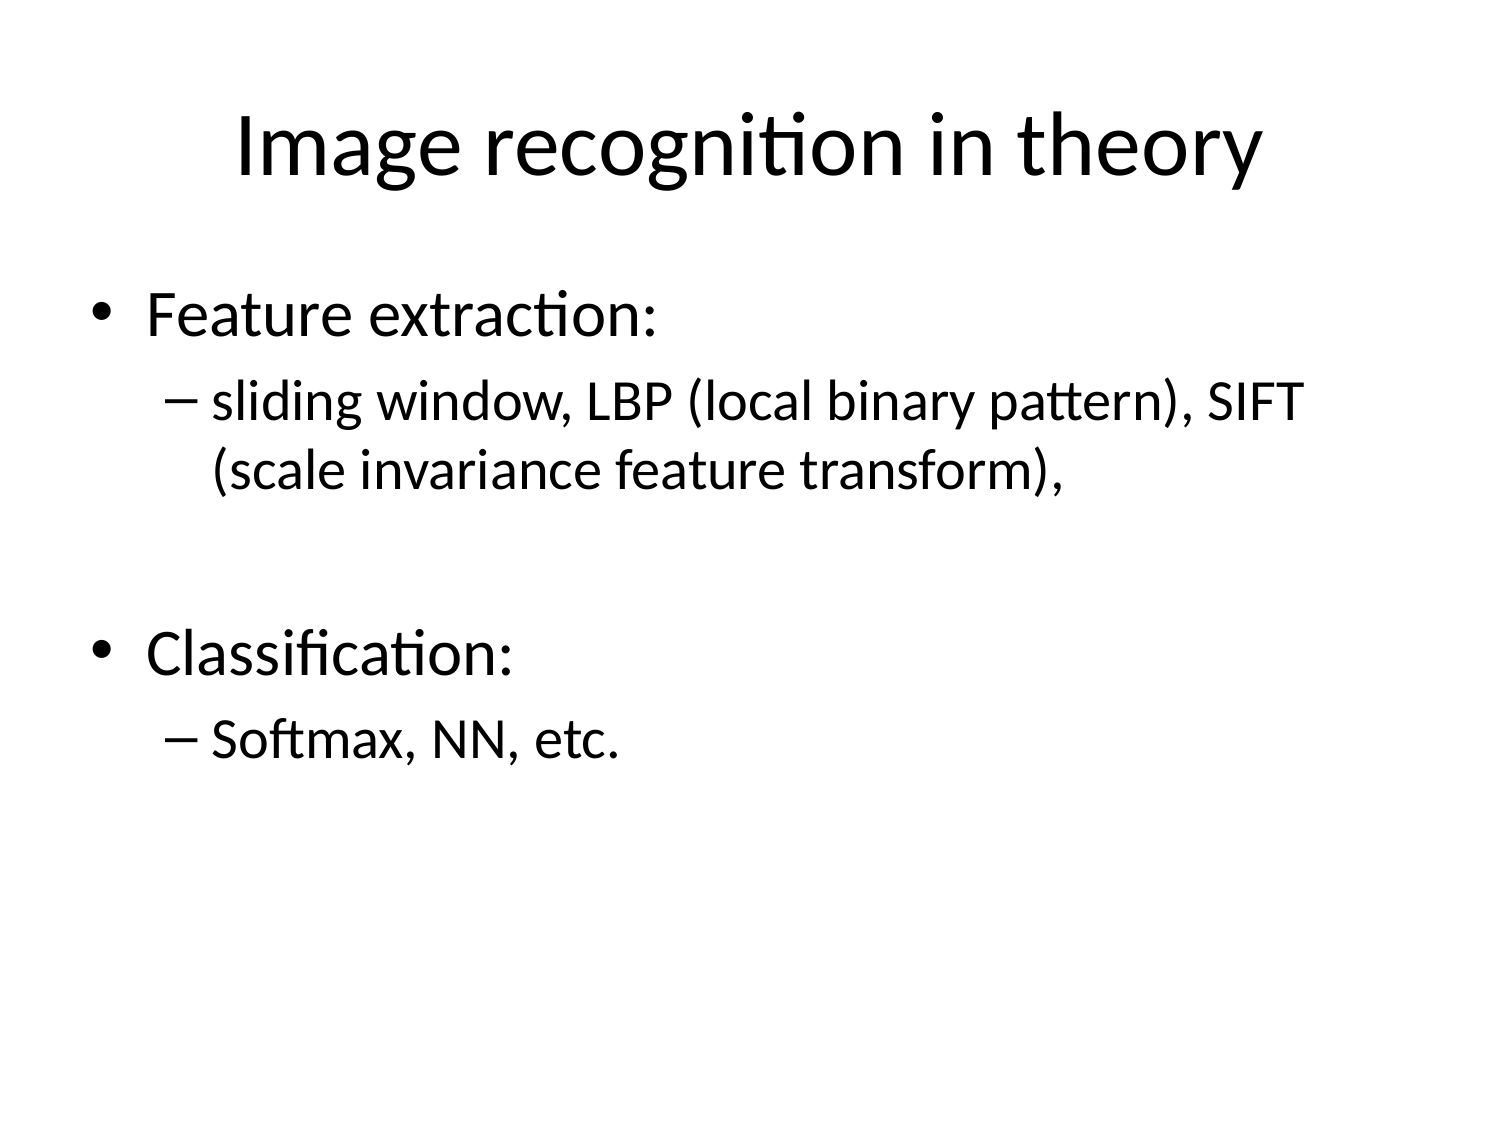

# Image recognition in theory
Feature extraction:
sliding window, LBP (local binary pattern), SIFT (scale invariance feature transform),

Classification:
Softmax, NN, etc.